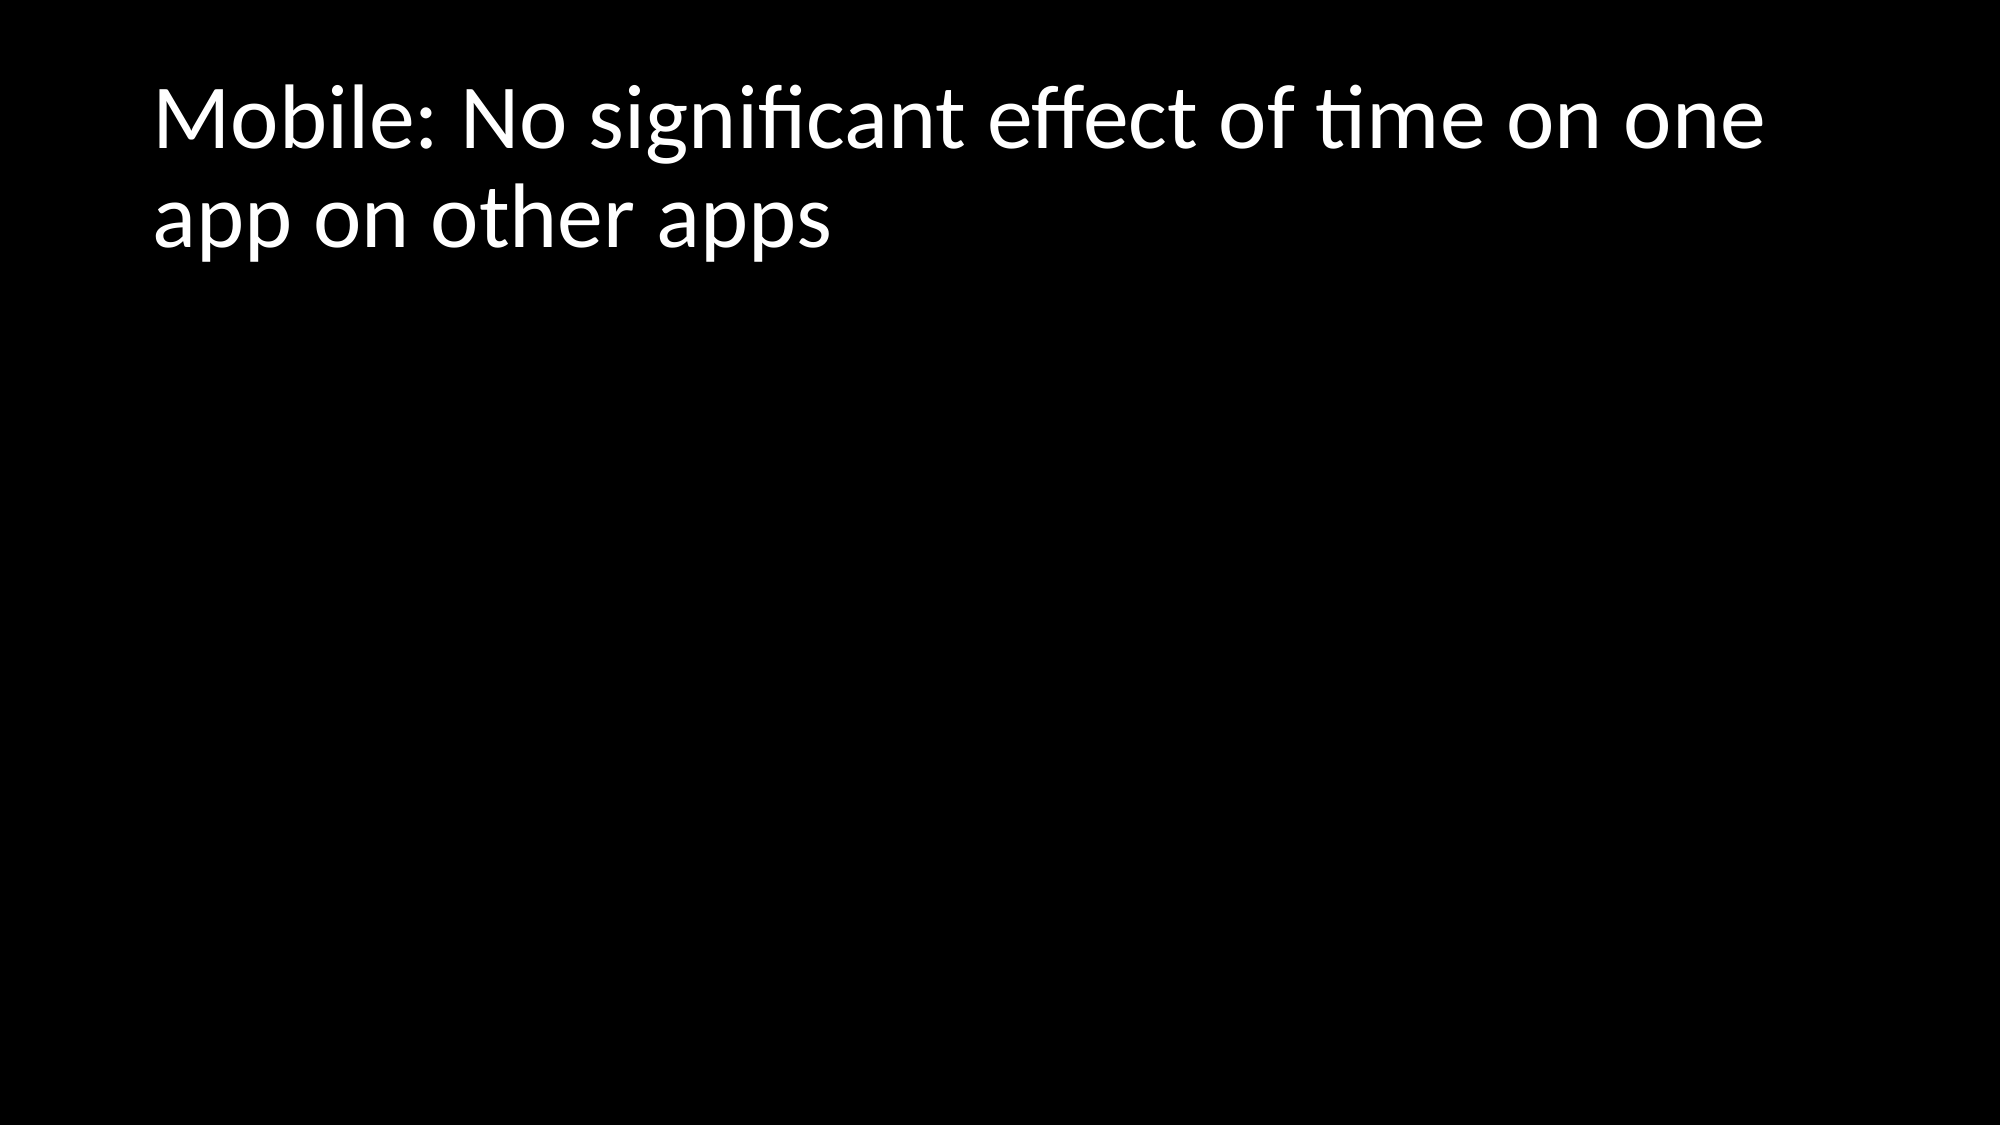

# Mobile: No significant effect of time on one app on other apps